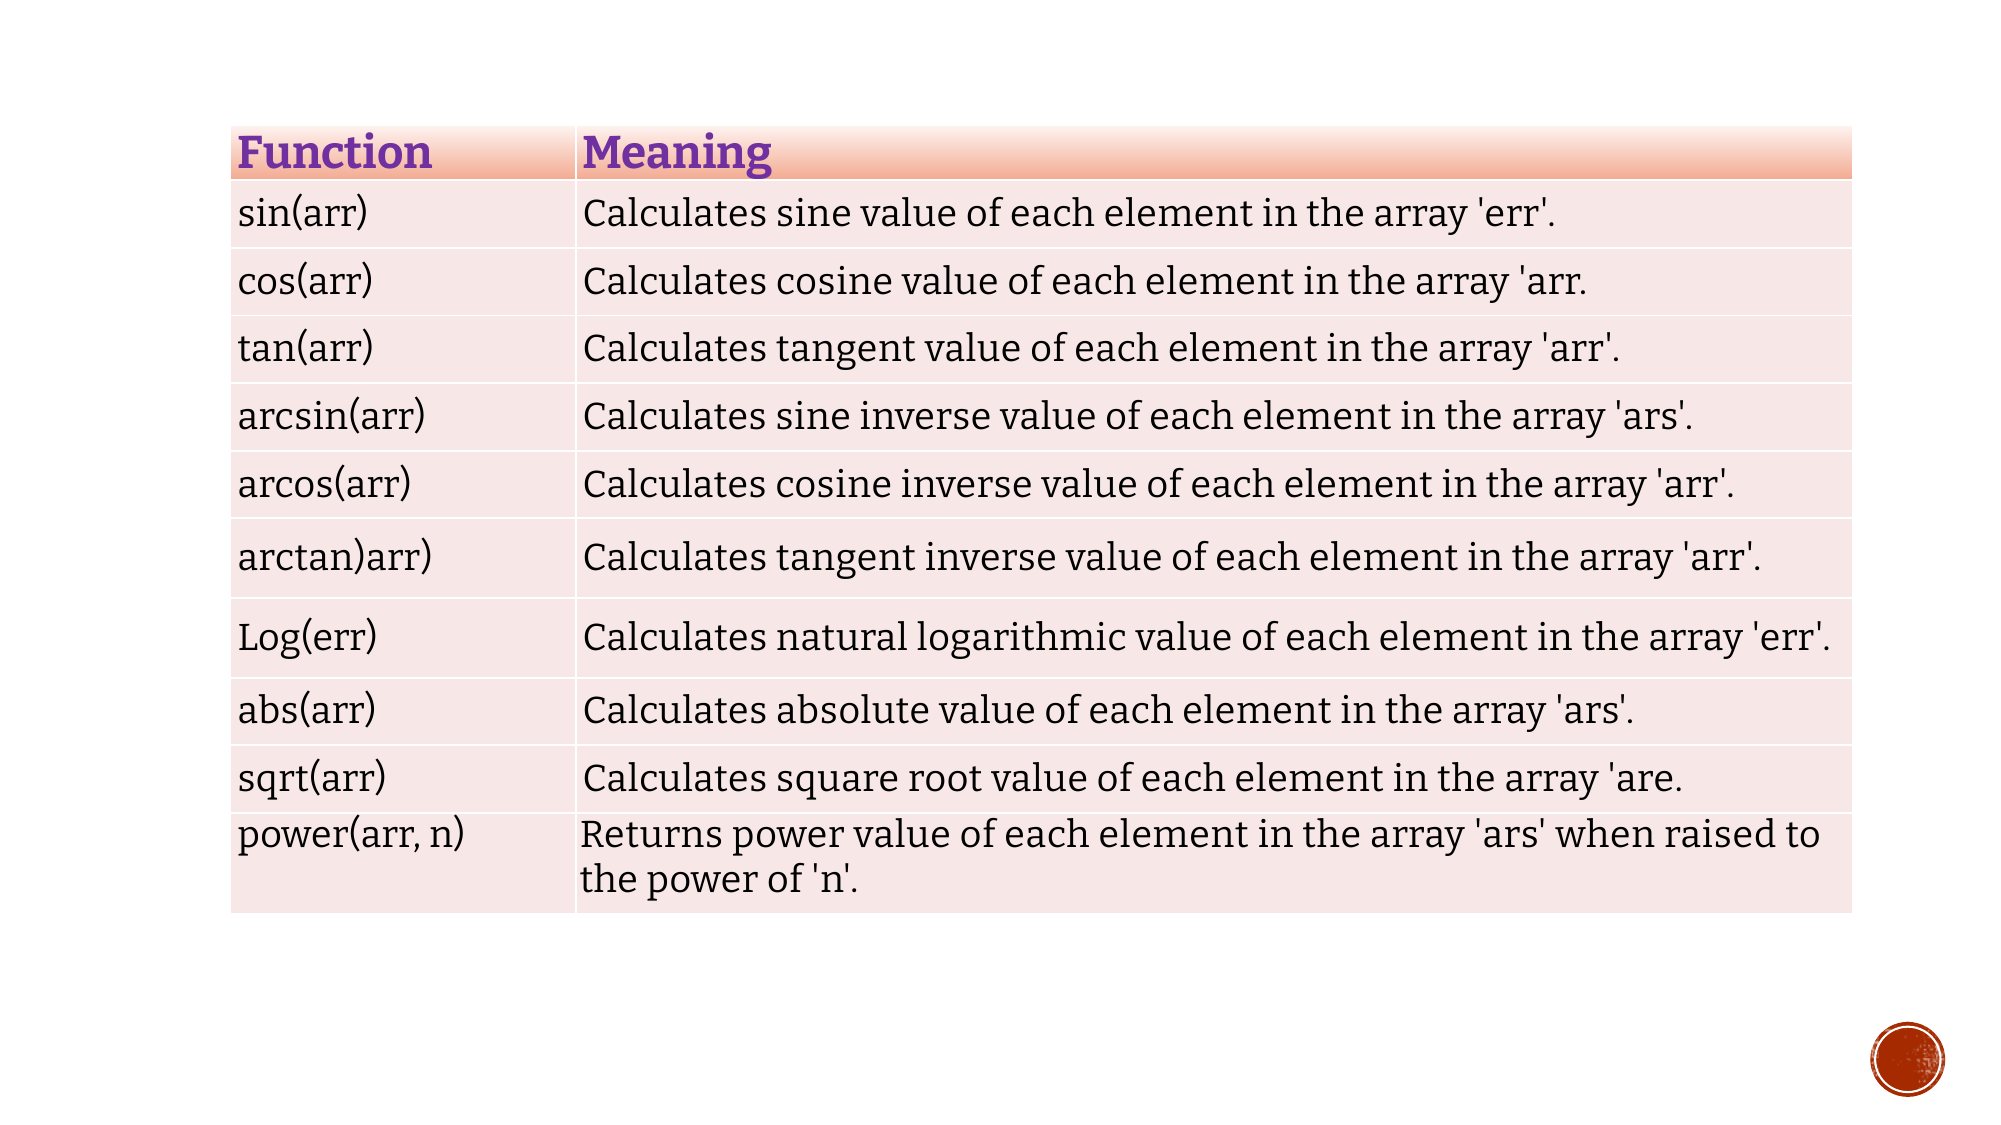

| Function | Meaning |
| --- | --- |
| sin(arr) | Calculates sine value of each element in the array 'err'. |
| cos(arr) | Calculates cosine value of each element in the array 'arr. |
| tan(arr) | Calculates tangent value of each element in the array 'arr'. |
| arcsin(arr) | Calculates sine inverse value of each element in the array 'ars'. |
| arcos(arr) | Calculates cosine inverse value of each element in the array 'arr'. |
| arctan)arr) | Calculates tangent inverse value of each element in the array 'arr'. |
| Log(err) | Calculates natural logarithmic value of each element in the array 'err'. |
| abs(arr) | Calculates absolute value of each element in the array 'ars'. |
| sqrt(arr) | Calculates square root value of each element in the array 'are. |
| power(arr, n) | Returns power value of each element in the array 'ars' when raised to the power of 'n'. |